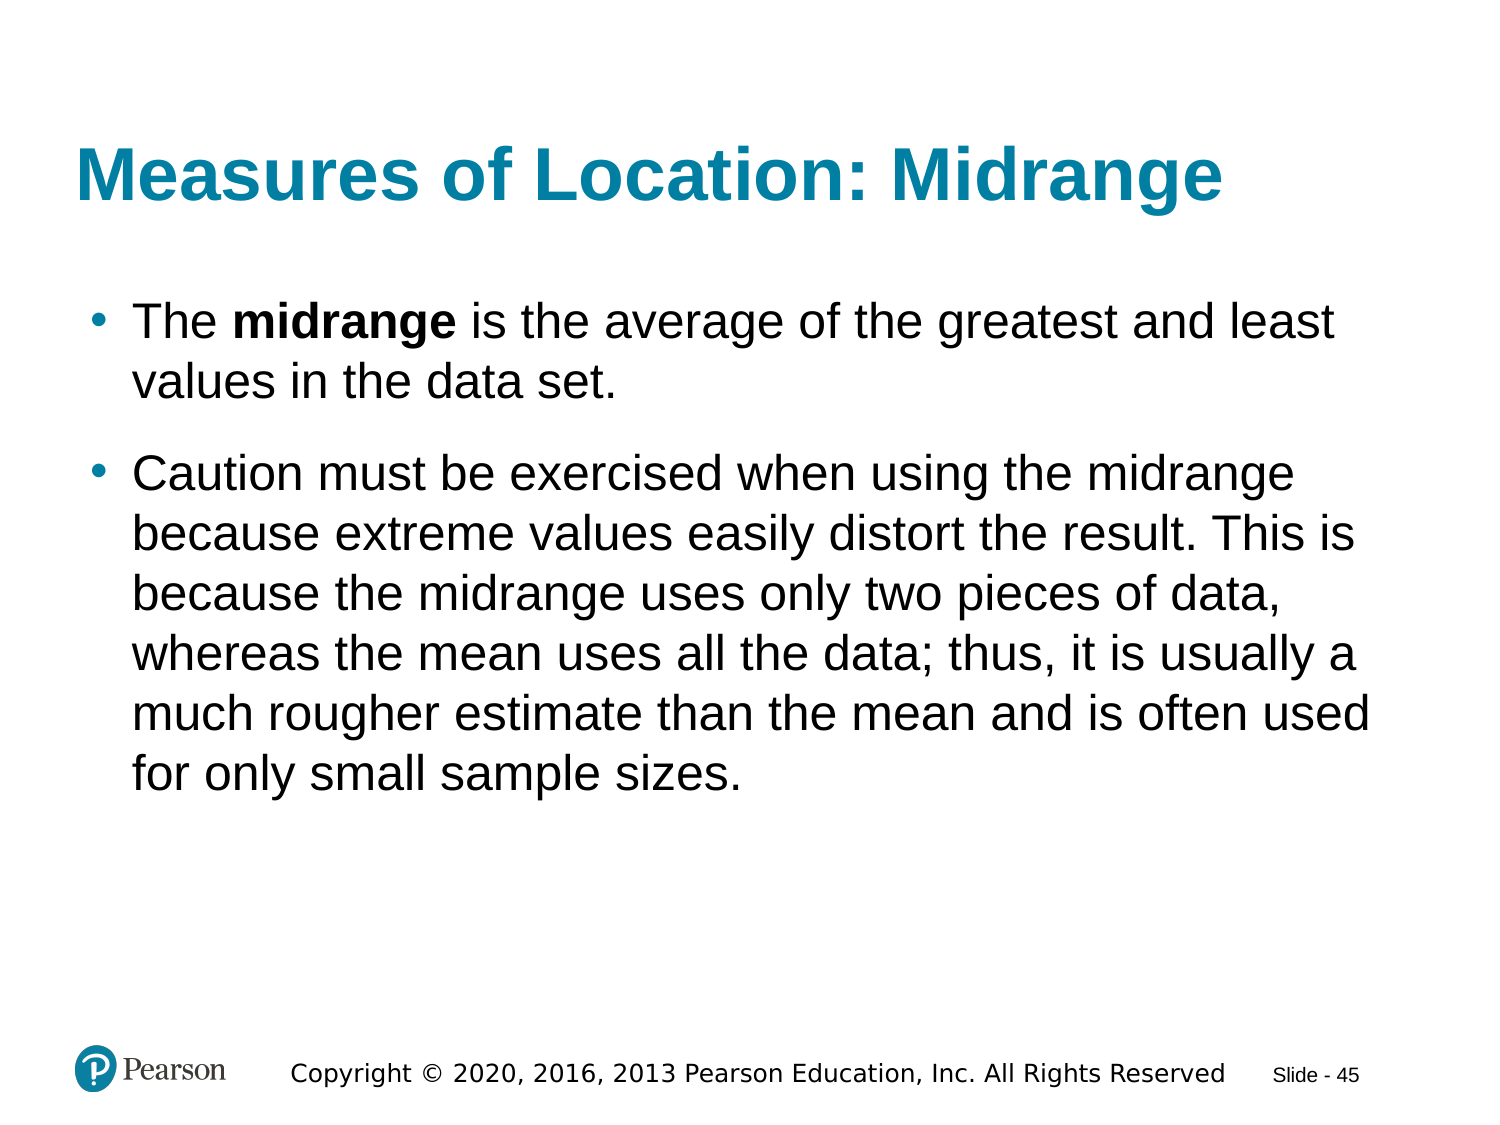

# Measures of Location: Midrange
The midrange is the average of the greatest and least values in the data set.
Caution must be exercised when using the midrange because extreme values easily distort the result. This is because the midrange uses only two pieces of data, whereas the mean uses all the data; thus, it is usually a much rougher estimate than the mean and is often used for only small sample sizes.